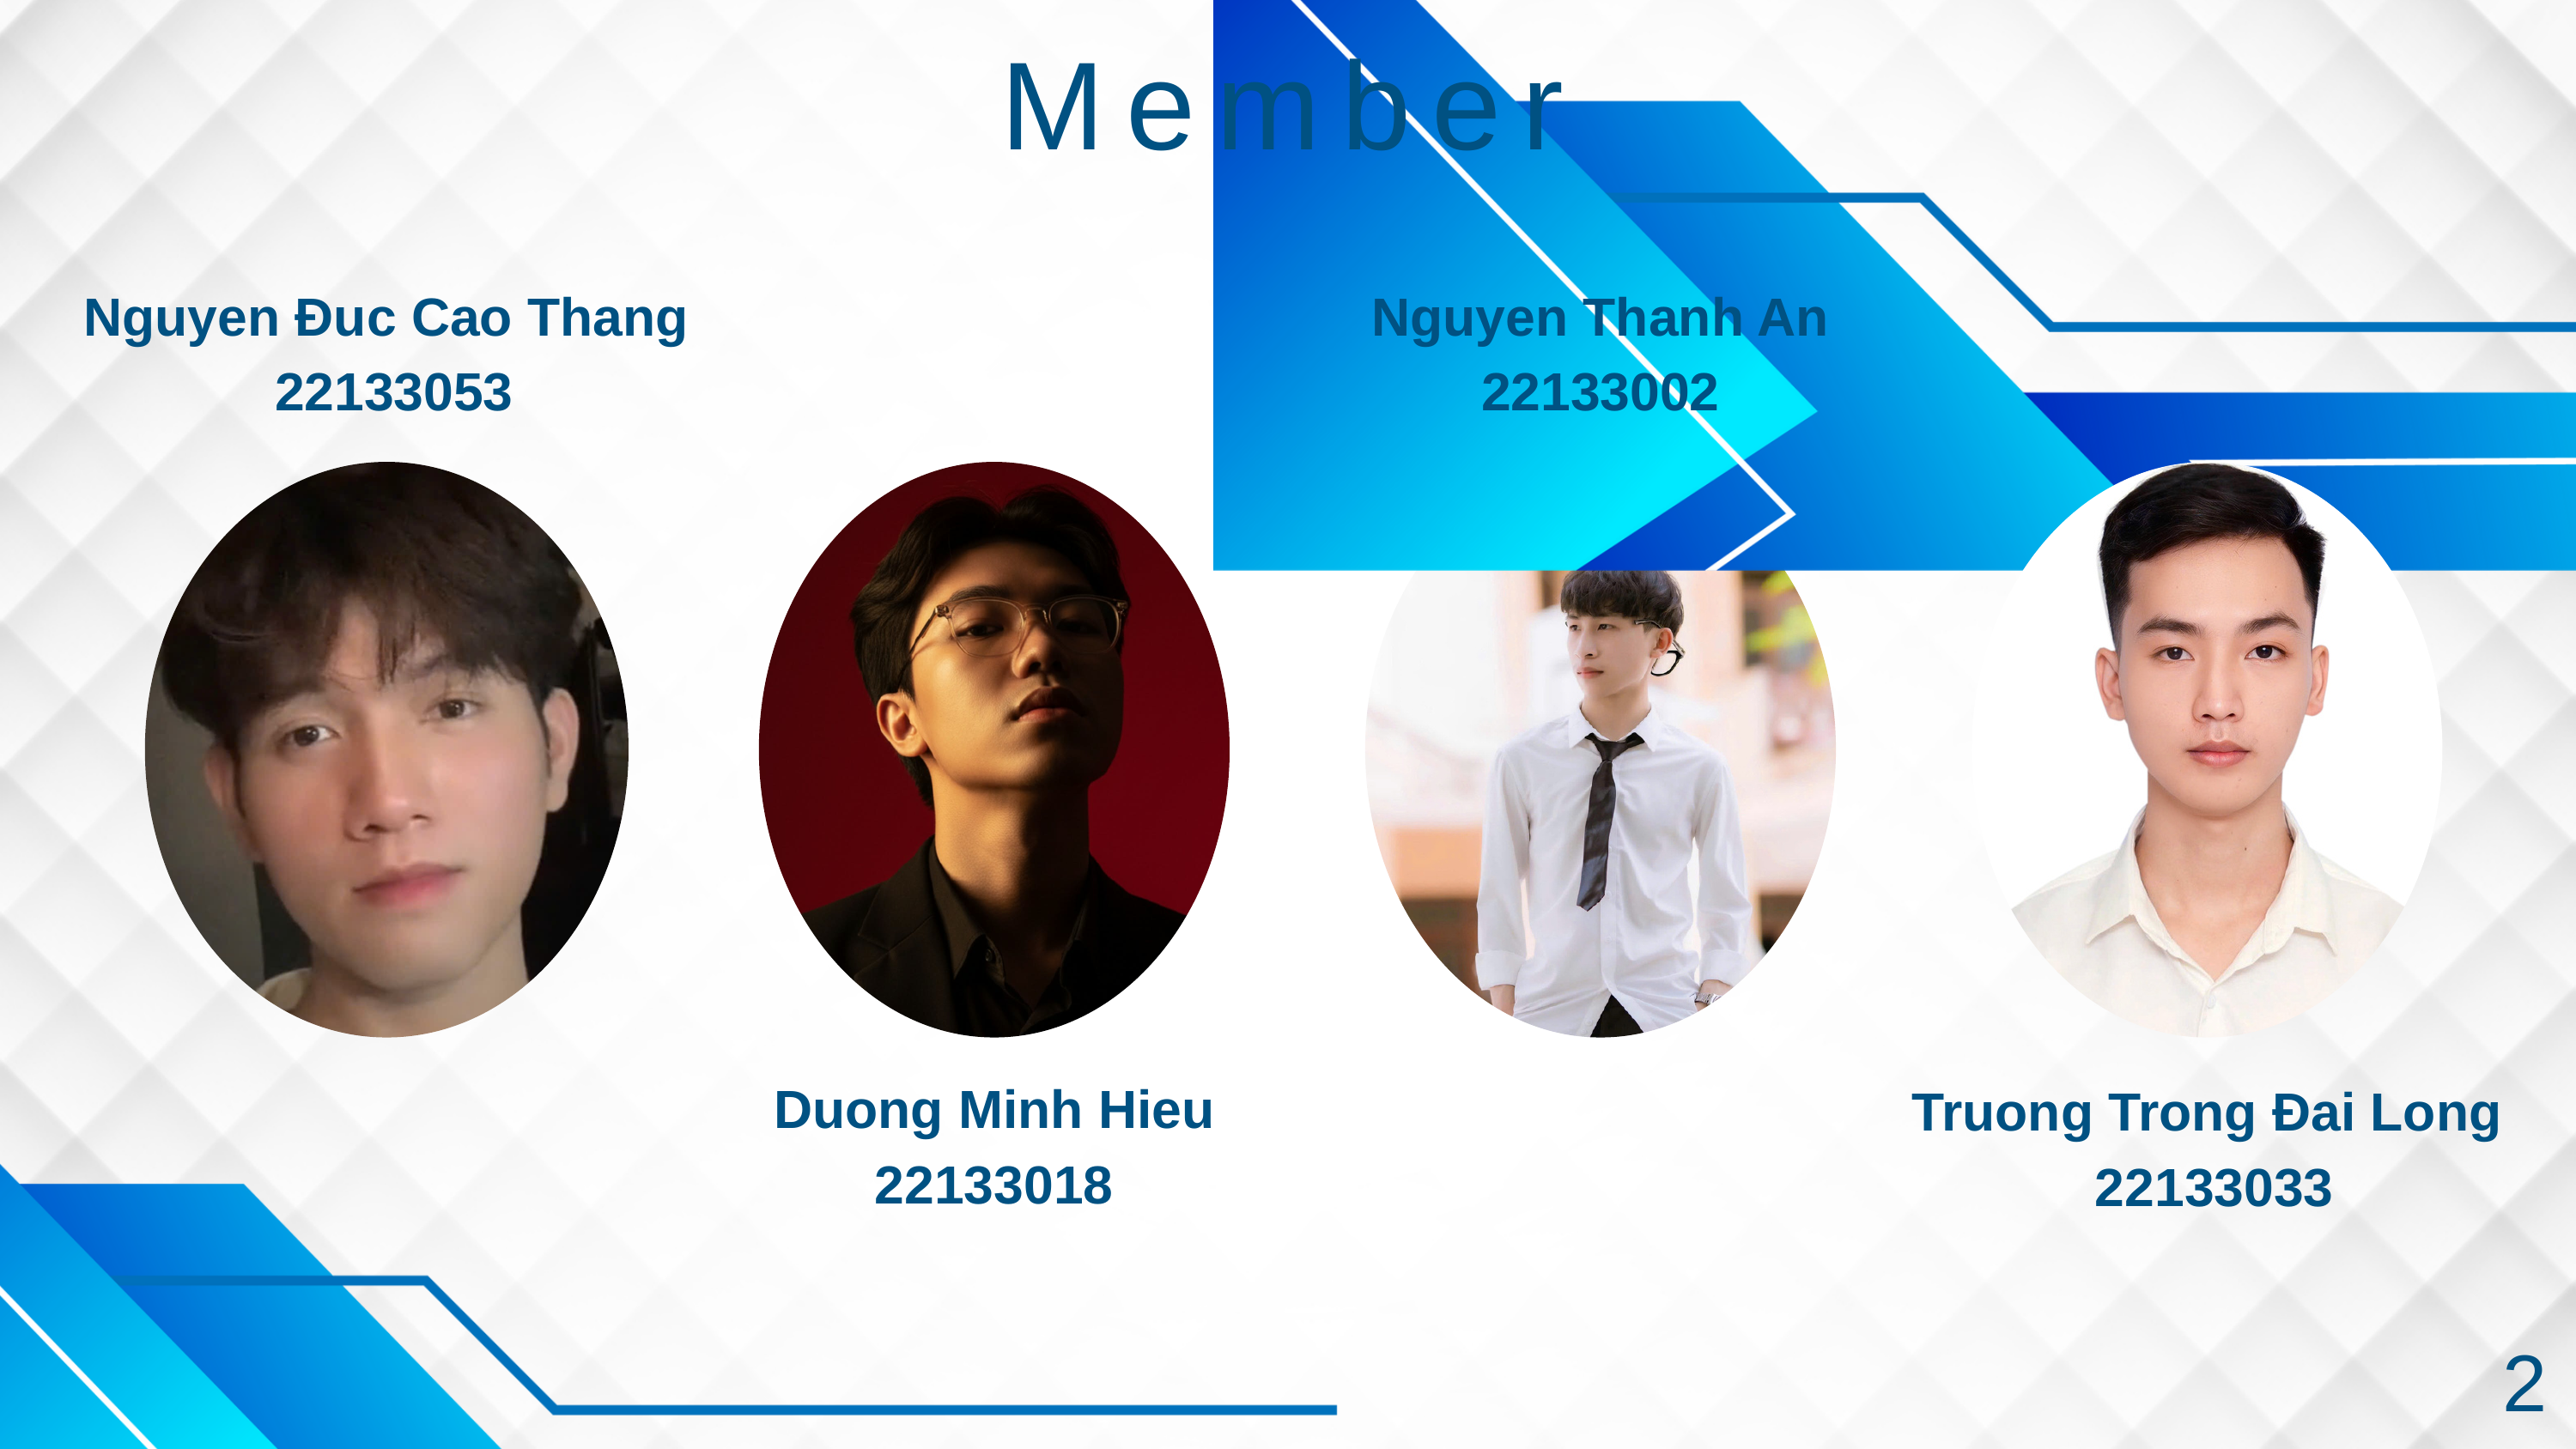

| Lorem ipsum dolor sit amet, consectetur adipiscing elit. Phasellus et iaculis mauris. Nam in facilisis lacus. Pellentesque dapibus diam erat, id tincidunt massa cursus eu. Vestibulum at eleifend nunc. Aenean pulvinar gravida bibendum. Phasellus auctor nunc sit amet sem tincidunt, tincidunt feugiat quam vestibulum. Fusce luctus ultrices congue. Pellentesque aliquet erat vel tempor scelerisque. Maecenas sed posuere ex. Ut id tempor neque. Integer in ante placerat, lacinia tortor a, efficitur nulla. Proin posuere quam a nulla eleifend, id pharetra neque pellentesque. Vivamus faucibus aliquet ante fermentum volutpat. | Lorem ipsum dolor sit amet, consectetur adipiscing elit. Phasellus et iaculis mauris. Nam in facilisis lacus. Pellentesque dapibus diam erat, id tincidunt massa cursus eu. Vestibulum at eleifend nunc. Aenean pulvinar gravida bibendum. Phasellus auctor nunc sit amet sem tincidunt, tincidunt feugiat quam vestibulum. Fusce luctus ultrices congue. Pellentesque aliquet erat vel tempor scelerisque. Maecenas sed posuere ex. Ut id tempor neque. Integer in ante placerat, lacinia tortor a, efficitur nulla. Proin posuere quam a nulla eleifend, id pharetra neque pellentesque. Vivamus faucibus aliquet ante fermentum volutpat. | Lorem ipsum dolor sit amet, consectetur adipiscing elit. Phasellus et iaculis mauris. Nam in facilisis lacus. Pellentesque dapibus diam erat, id tincidunt massa cursus eu. Vestibulum at eleifend nunc. Aenean pulvinar gravida bibendum. Phasellus auctor nunc sit amet sem tincidunt, tincidunt feugiat quam vestibulum. Fusce luctus ultrices congue. Pellentesque aliquet erat vel tempor scelerisque. Maecenas sed posuere ex. Ut id tempor neque. Integer in ante placerat, lacinia tortor a, efficitur nulla. Proin posuere quam a nulla eleifend, id pharetra neque pellentesque. Vivamus faucibus aliquet ante fermentum volutpat. | Lorem ipsum dolor sit amet, consectetur adipiscing elit. Phasellus et iaculis mauris. Nam in facilisis lacus. Pellentesque dapibus diam erat, id tincidunt massa cursus eu. Vestibulum at eleifend nunc. Aenean pulvinar gravida bibendum. Phasellus auctor nunc sit amet sem tincidunt, tincidunt feugiat quam vestibulum. Fusce luctus ultrices congue. Pellentesque aliquet erat vel tempor scelerisque. Maecenas sed posuere ex. Ut id tempor neque. Integer in ante placerat, lacinia tortor a, efficitur nulla. Proin posuere quam a nulla eleifend, id pharetra neque pellentesque. Vivamus faucibus aliquet ante fermentum volutpat. | Lorem ipsum dolor sit amet, consectetur adipiscing elit. Phasellus et iaculis mauris. Nam in facilisis lacus. Pellentesque dapibus diam erat, id tincidunt massa cursus eu. Vestibulum at eleifend nunc. Aenean pulvinar gravida bibendum. Phasellus auctor nunc sit amet sem tincidunt, tincidunt feugiat quam vestibulum. Fusce luctus ultrices congue. Pellentesque aliquet erat vel tempor scelerisque. Maecenas sed posuere ex. Ut id tempor neque. Integer in ante placerat, lacinia tortor a, efficitur nulla. Proin posuere quam a nulla eleifend, id pharetra neque pellentesque. Vivamus faucibus aliquet ante fermentum volutpat. | Lorem ipsum dolor sit amet, consectetur adipiscing elit. Phasellus et iaculis mauris. Nam in facilisis lacus. Pellentesque dapibus diam erat, id tincidunt massa cursus eu. Vestibulum at eleifend nunc. Aenean pulvinar gravida bibendum. Phasellus auctor nunc sit amet sem tincidunt, tincidunt feugiat quam vestibulum. Fusce luctus ultrices congue. Pellentesque aliquet erat vel tempor scelerisque. Maecenas sed posuere ex. Ut id tempor neque. Integer in ante placerat, lacinia tortor a, efficitur nulla. Proin posuere quam a nulla eleifend, id pharetra neque pellentesque. Vivamus faucibus aliquet ante fermentum volutpat. |
| --- | --- | --- | --- | --- | --- |

Member
Nguyen Đuc Cao Thang
 22133053
Nguyen Thanh An
22133002

Duong Minh Hieu
22133018
Truong Trong Đai Long
 22133033
2